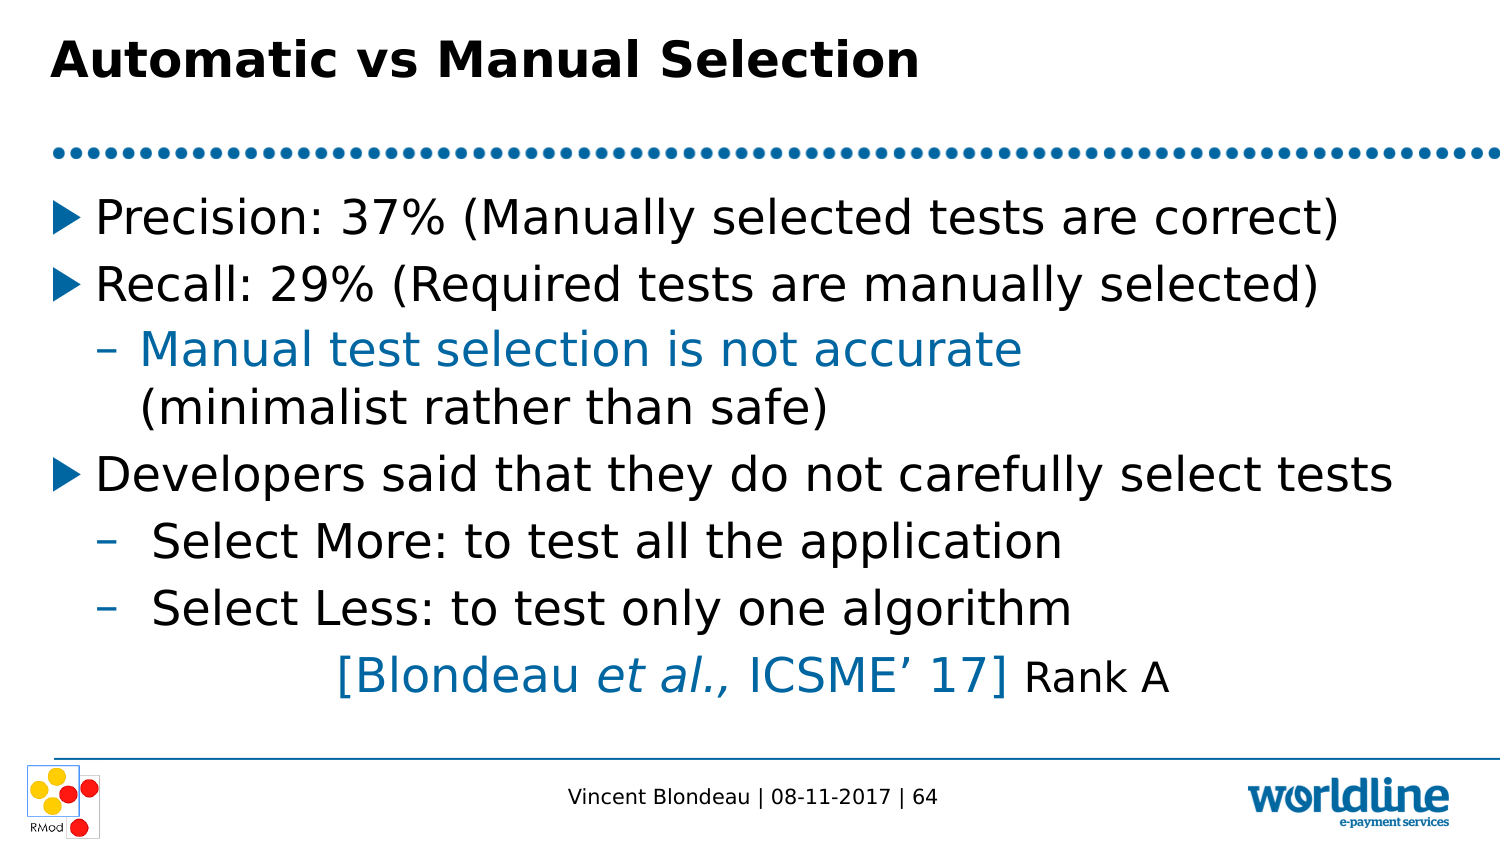

# Automatic vs Manual Selection
Precision: 37% (Manually selected tests are correct)
Recall: 29% (Required tests are manually selected)
Manual test selection is not accurate
(minimalist rather than safe)
Developers said that they do not carefully select tests
Select More: to test all the application
Select Less: to test only one algorithm
[Blondeau et al., ICSME’ 17] Rank A